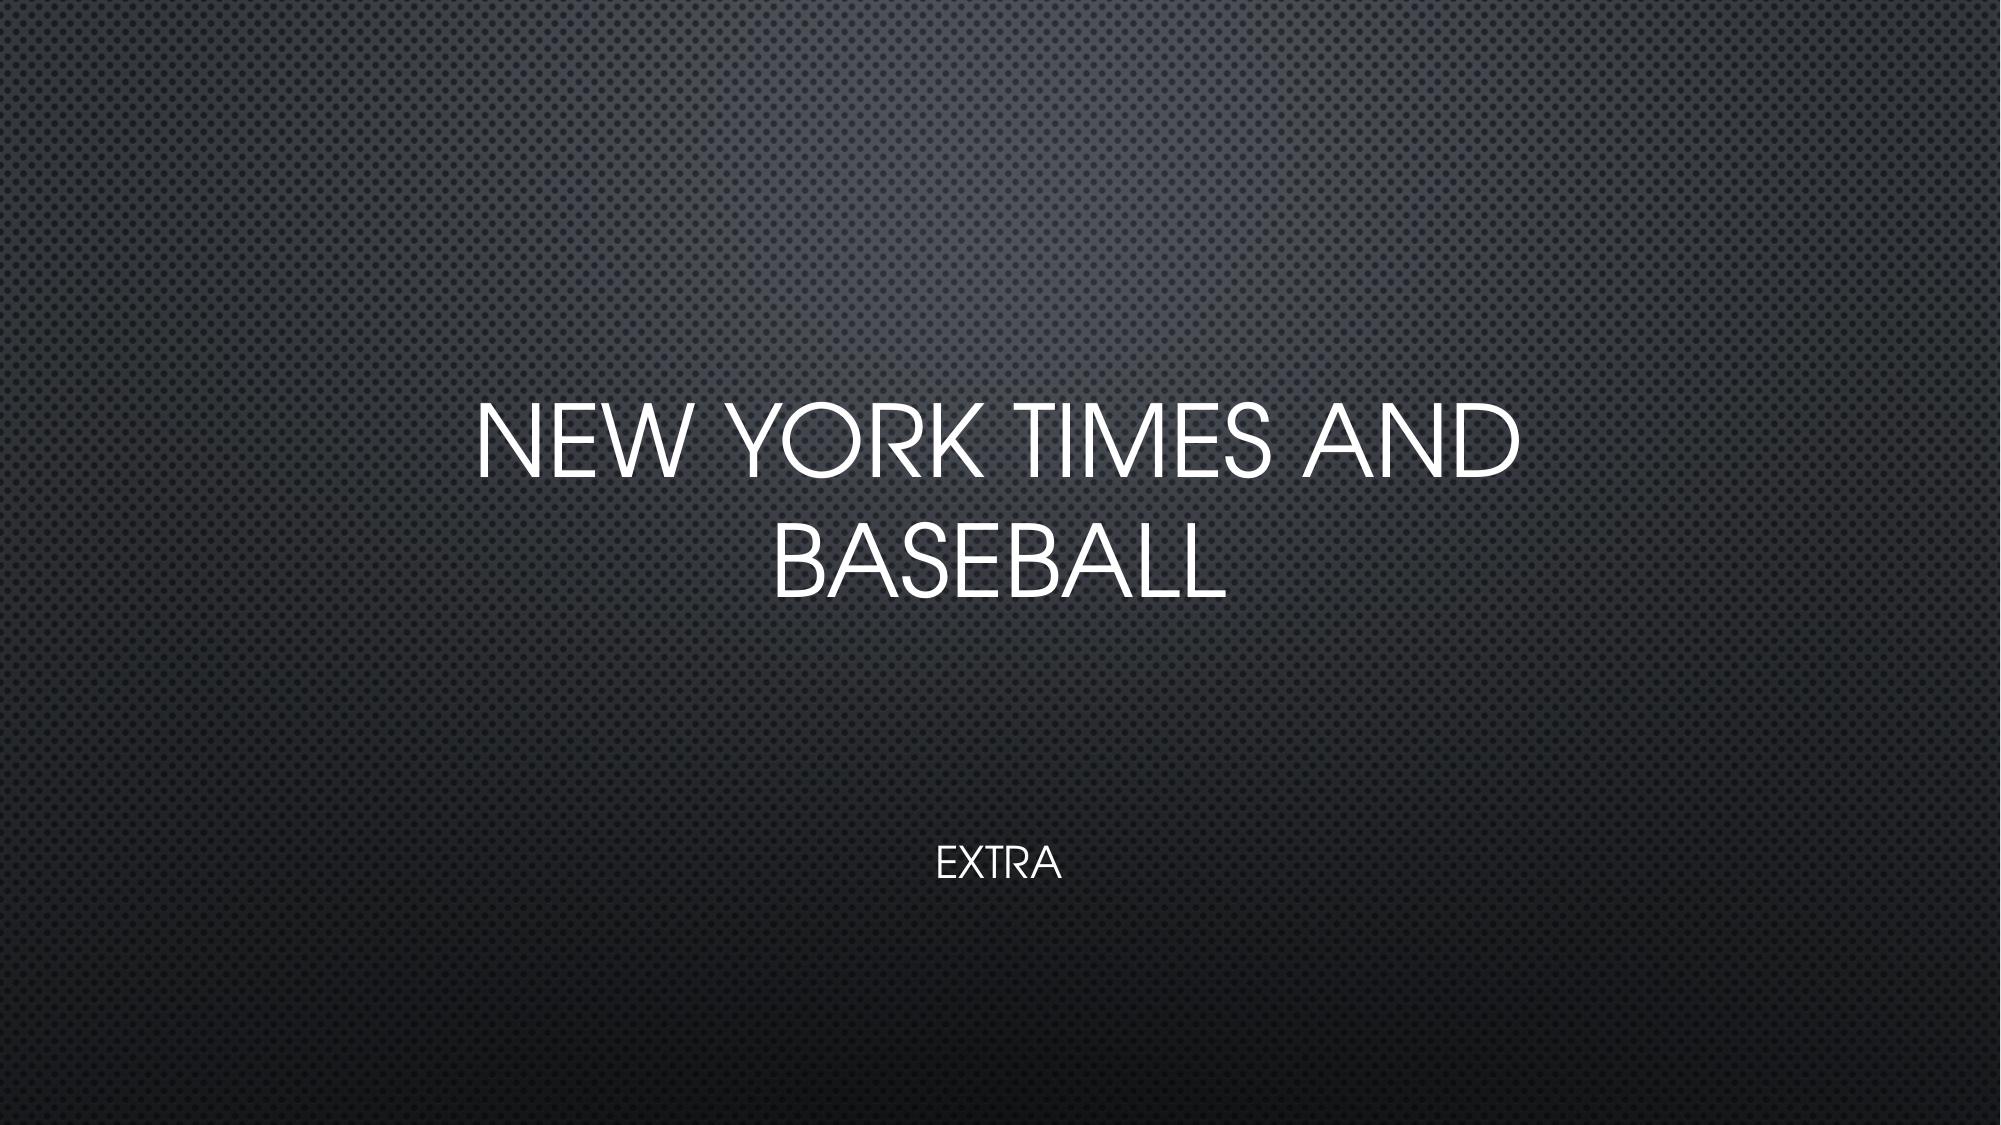

# New York times and baseball
extra